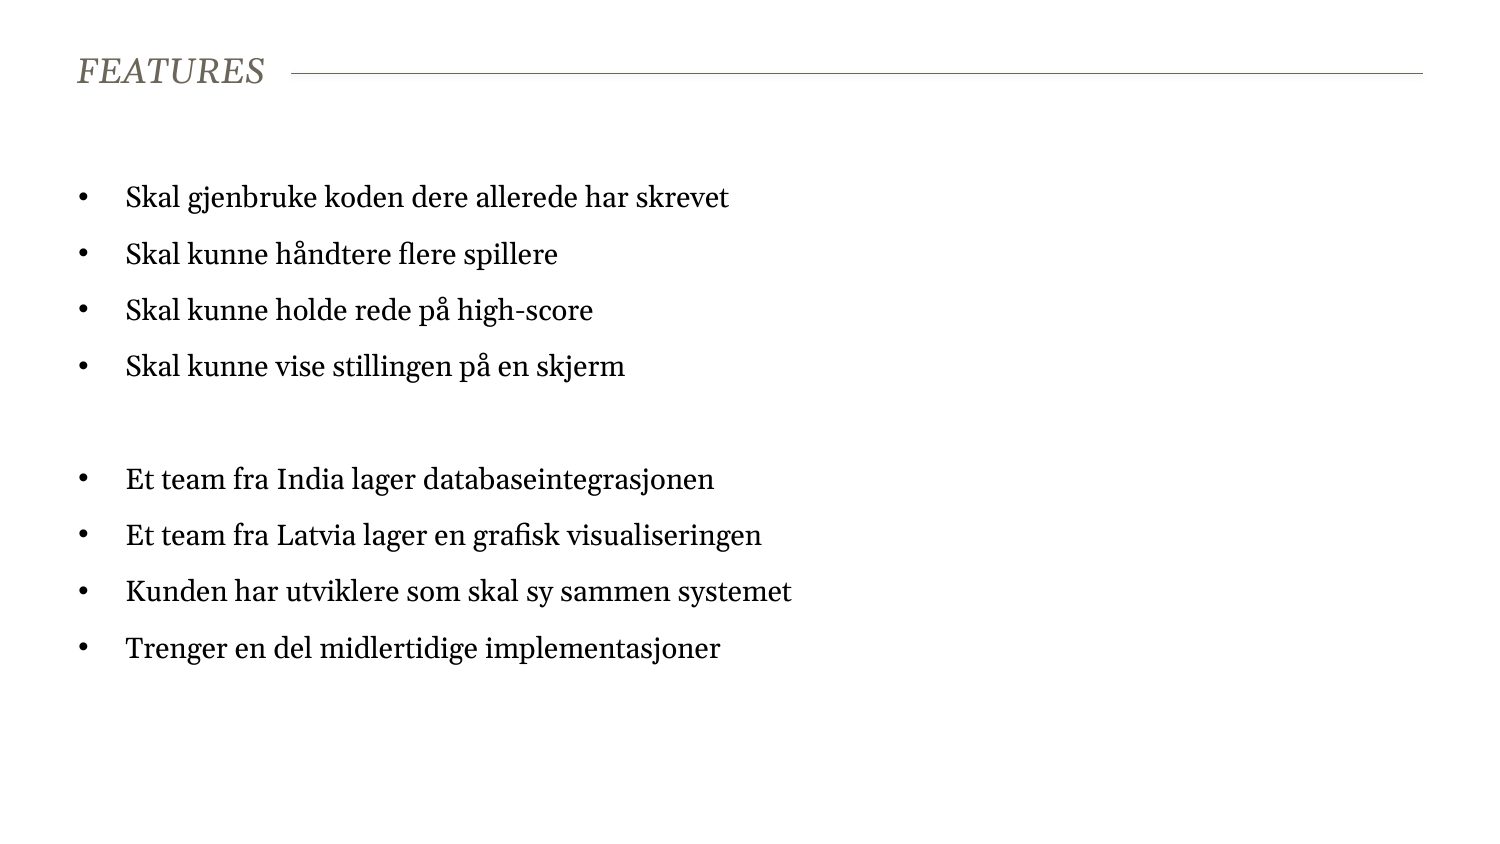

# Features
Skal gjenbruke koden dere allerede har skrevet
Skal kunne håndtere flere spillere
Skal kunne holde rede på high-score
Skal kunne vise stillingen på en skjerm

Et team fra India lager databaseintegrasjonen
Et team fra Latvia lager en grafisk visualiseringen
Kunden har utviklere som skal sy sammen systemet
Trenger en del midlertidige implementasjoner